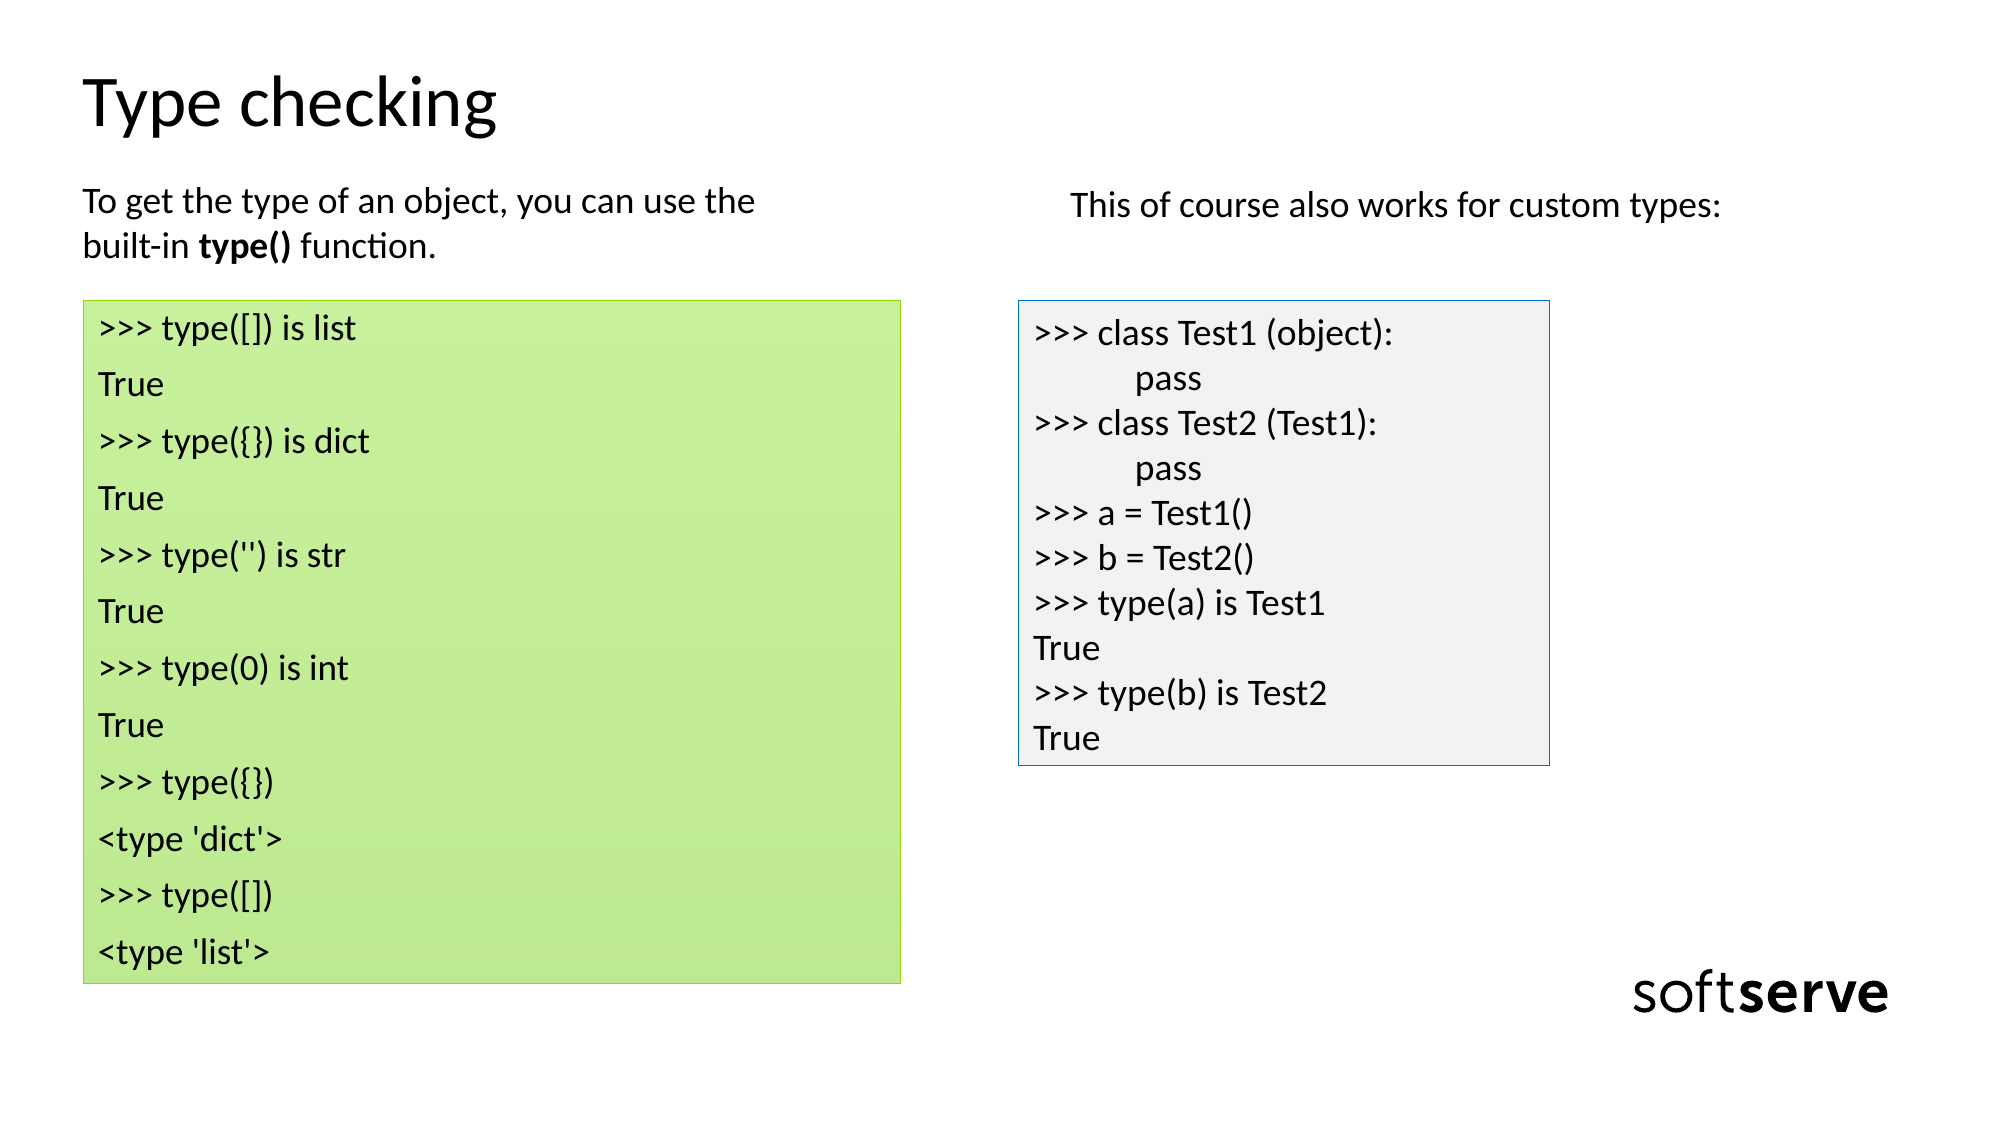

# Type checking
To get the type of an object, you can use the built-in type() function.
This of course also works for custom types:
>>> type([]) is list
True
>>> type({}) is dict
True
>>> type('') is str
True
>>> type(0) is int
True
>>> type({})
<type 'dict'>
>>> type([])
<type 'list'>
>>> class Test1 (object):
            pass
>>> class Test2 (Test1):
            pass
>>> a = Test1()
>>> b = Test2()
>>> type(a) is Test1
True
>>> type(b) is Test2
True